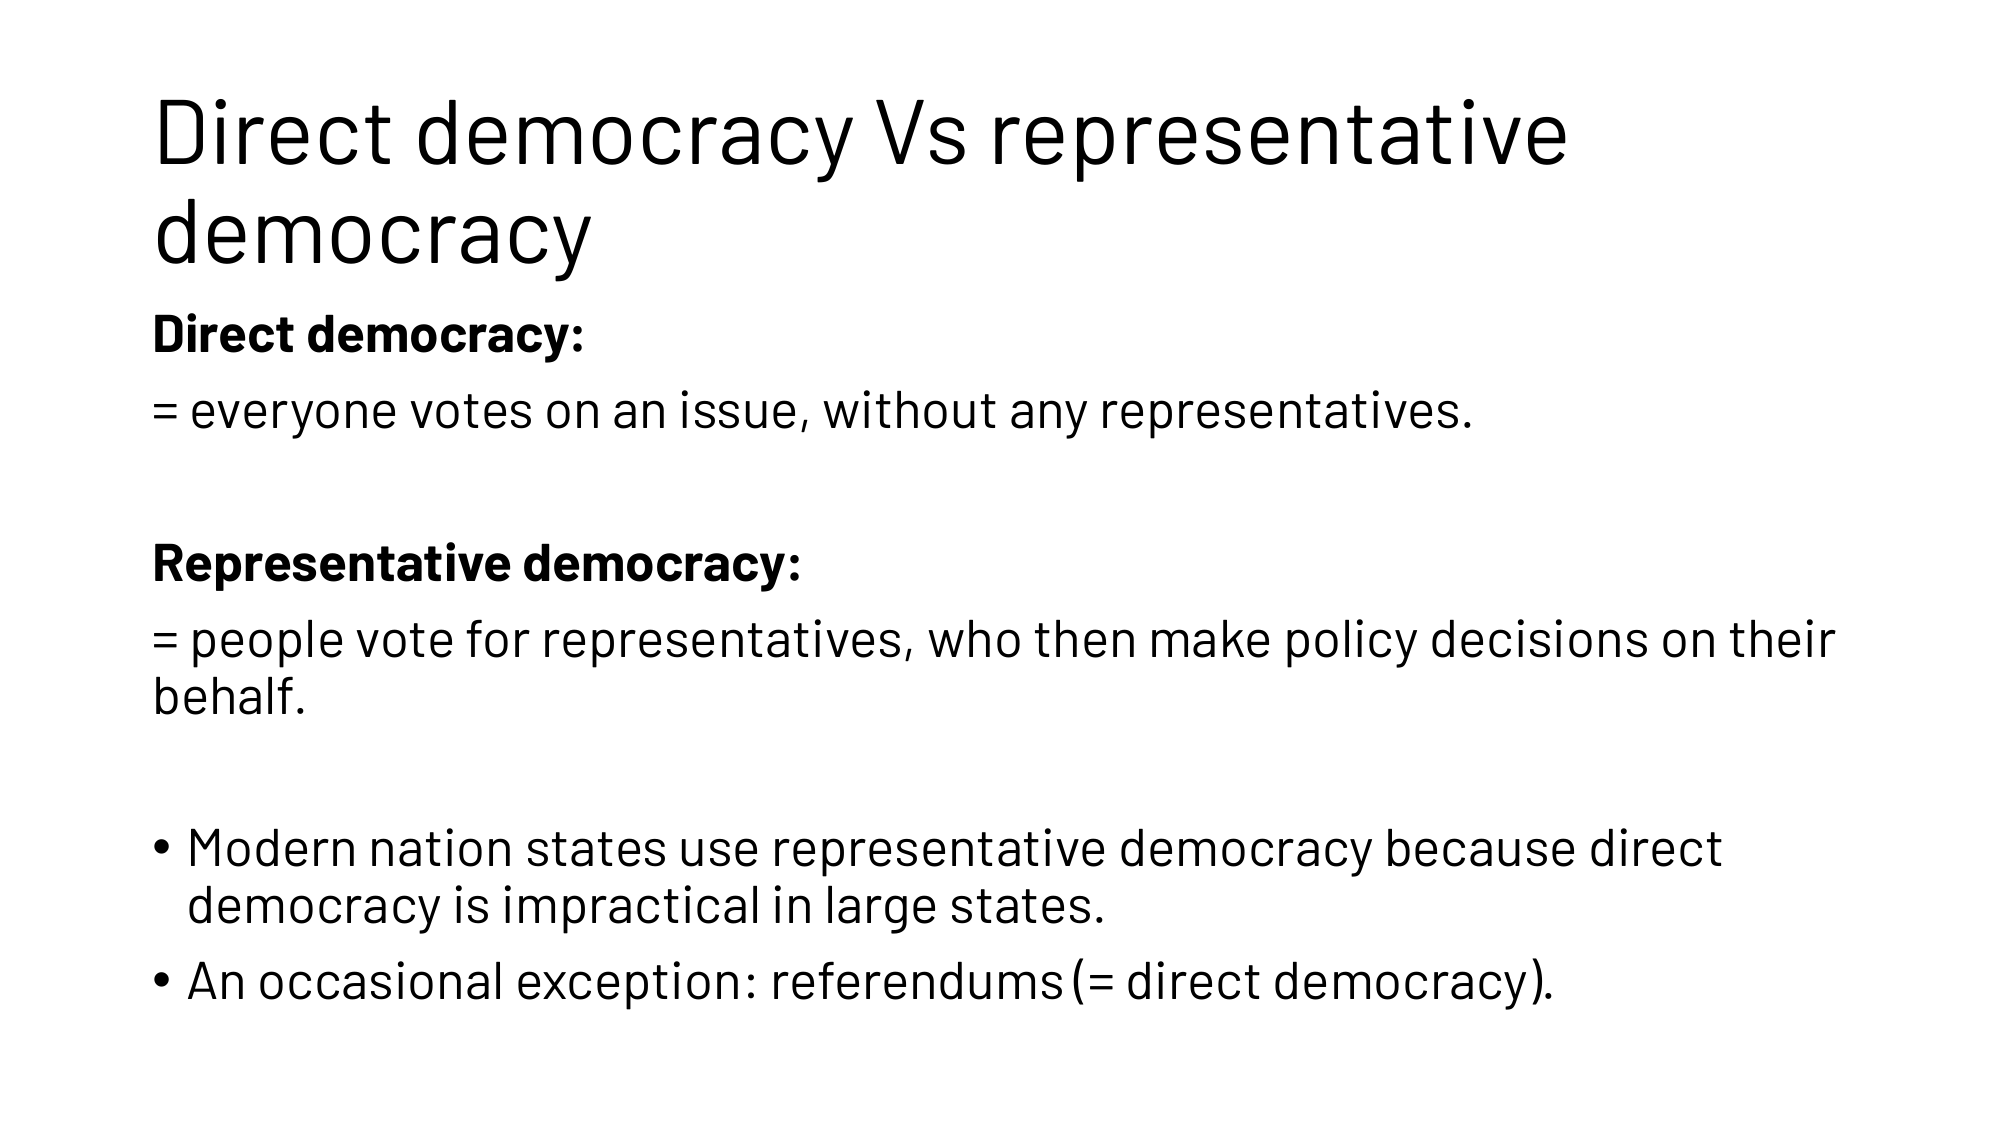

# Direct democracy Vs representative democracy
Direct democracy:
= everyone votes on an issue, without any representatives.

Representative democracy:
= people vote for representatives, who then make policy decisions on their behalf.

Modern nation states use representative democracy because direct democracy is impractical in large states.
An occasional exception: referendums (= direct democracy).